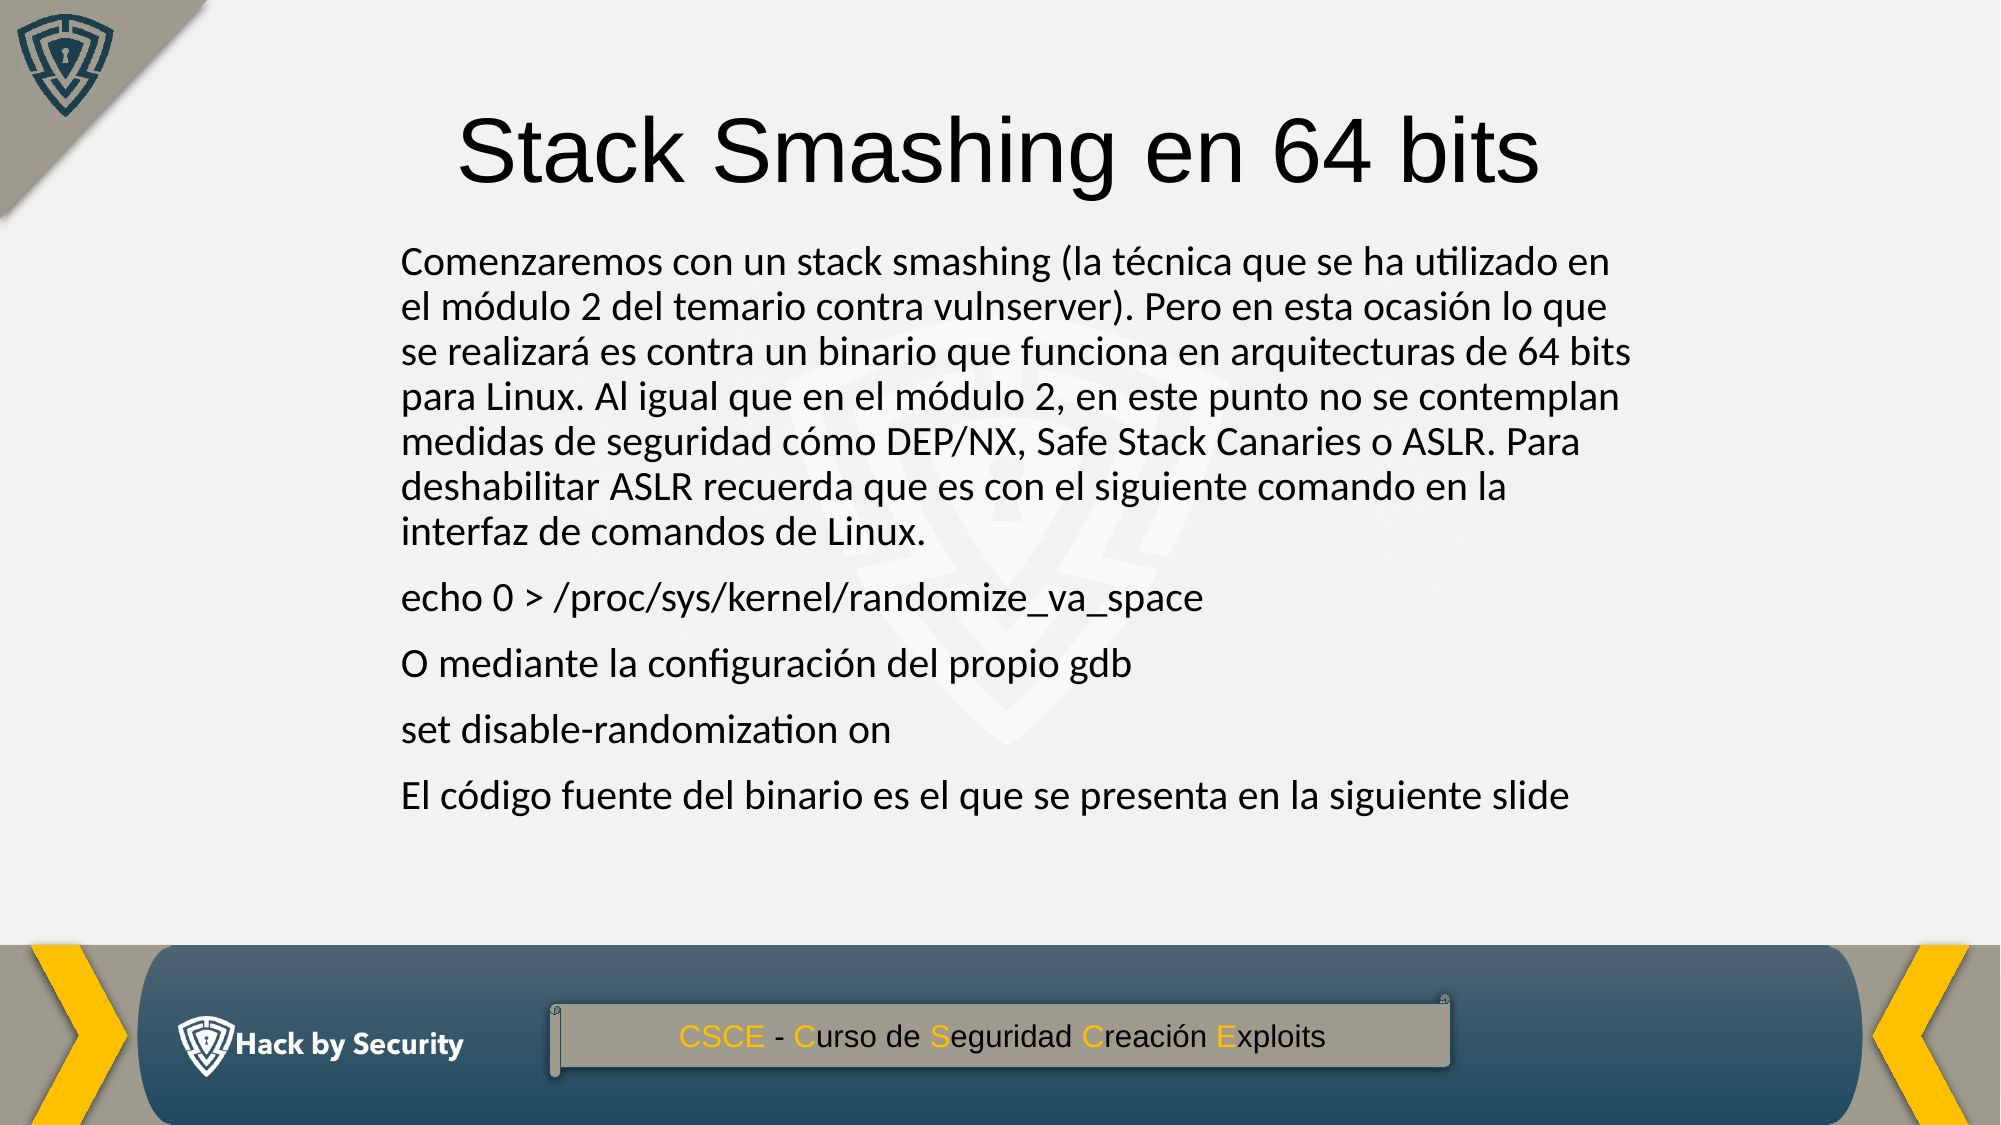

Stack Smashing en 64 bits
Comenzaremos con un stack smashing (la técnica que se ha utilizado en el módulo 2 del temario contra vulnserver). Pero en esta ocasión lo que se realizará es contra un binario que funciona en arquitecturas de 64 bits para Linux. Al igual que en el módulo 2, en este punto no se contemplan medidas de seguridad cómo DEP/NX, Safe Stack Canaries o ASLR. Para deshabilitar ASLR recuerda que es con el siguiente comando en la interfaz de comandos de Linux.
echo 0 > /proc/sys/kernel/randomize_va_space
O mediante la configuración del propio gdb
set disable-randomization on
El código fuente del binario es el que se presenta en la siguiente slide